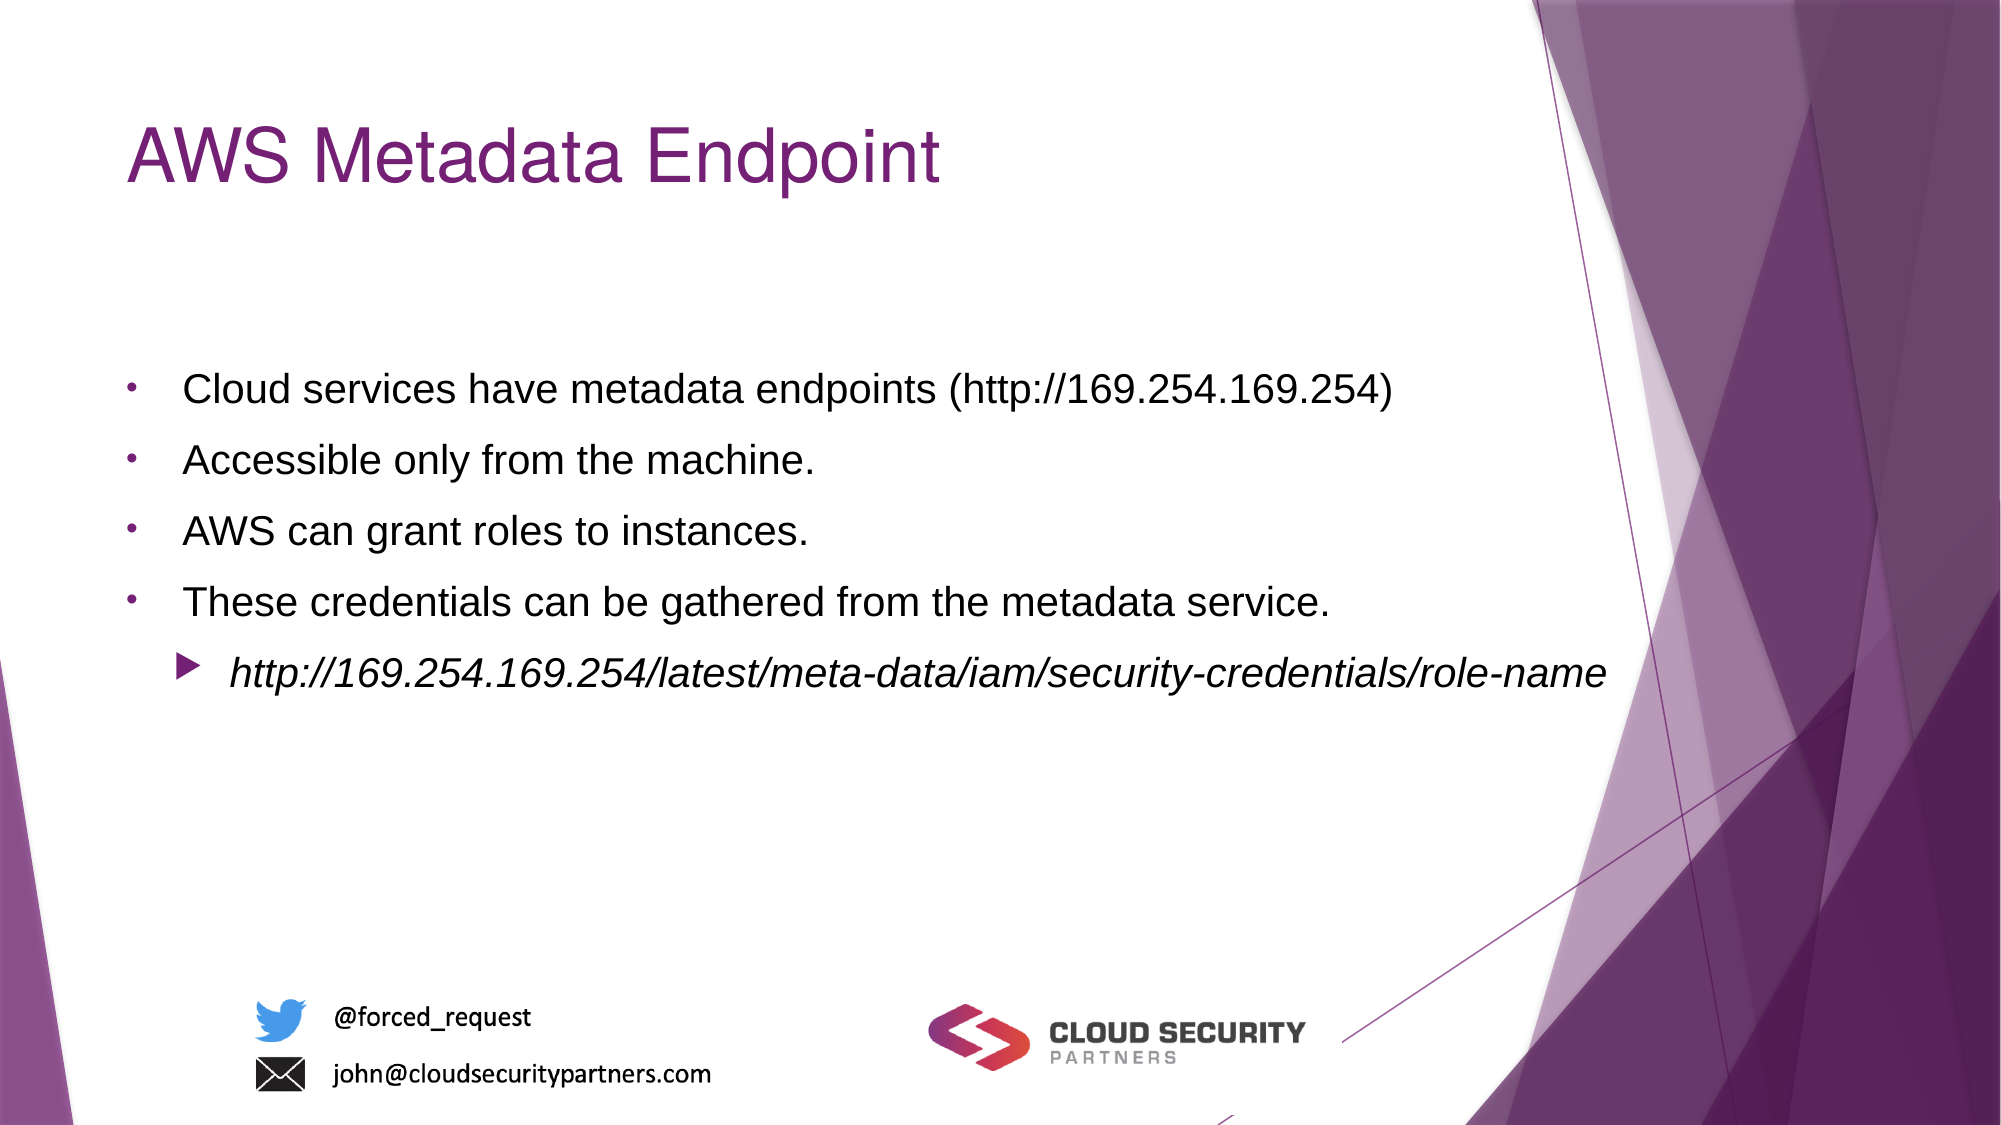

# AWS Metadata Endpoint
Cloud services have metadata endpoints (http://169.254.169.254)
Accessible only from the machine.
AWS can grant roles to instances.
These credentials can be gathered from the metadata service.
http://169.254.169.254/latest/meta-data/iam/security-credentials/role-name